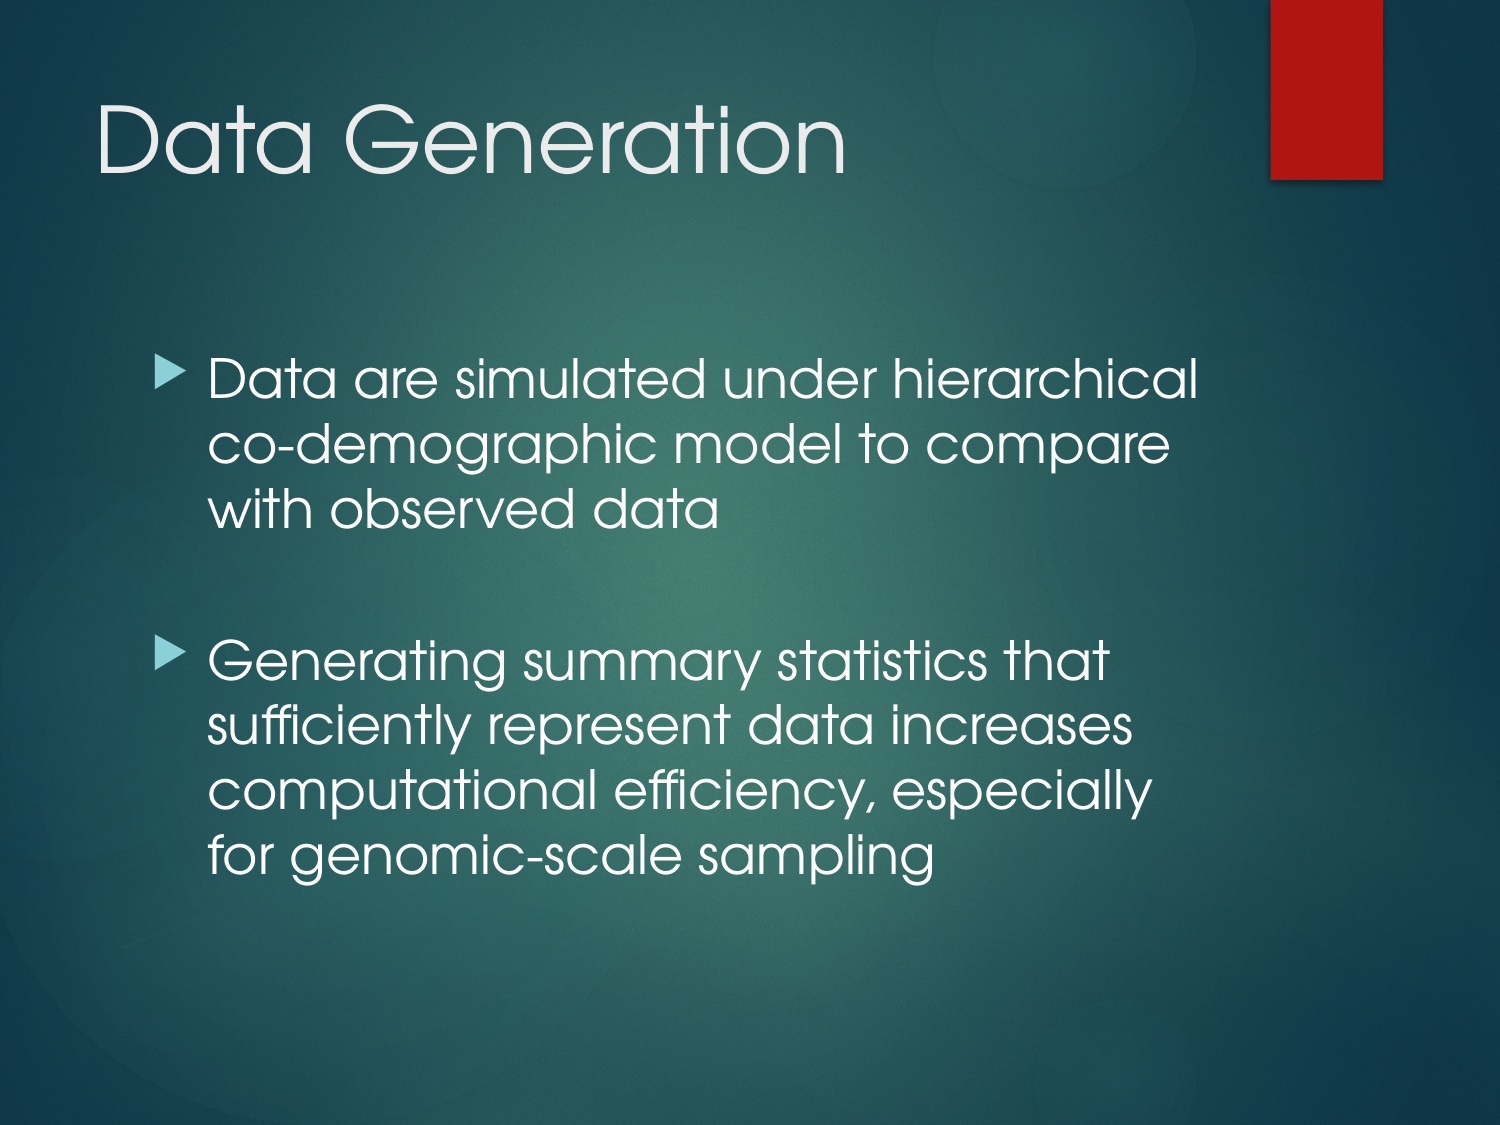

Data Generation
Data are simulated under hierarchical co-demographic model to compare with observed data

Generating summary statistics that sufficiently represent data increases computational efficiency, especially for genomic-scale sampling